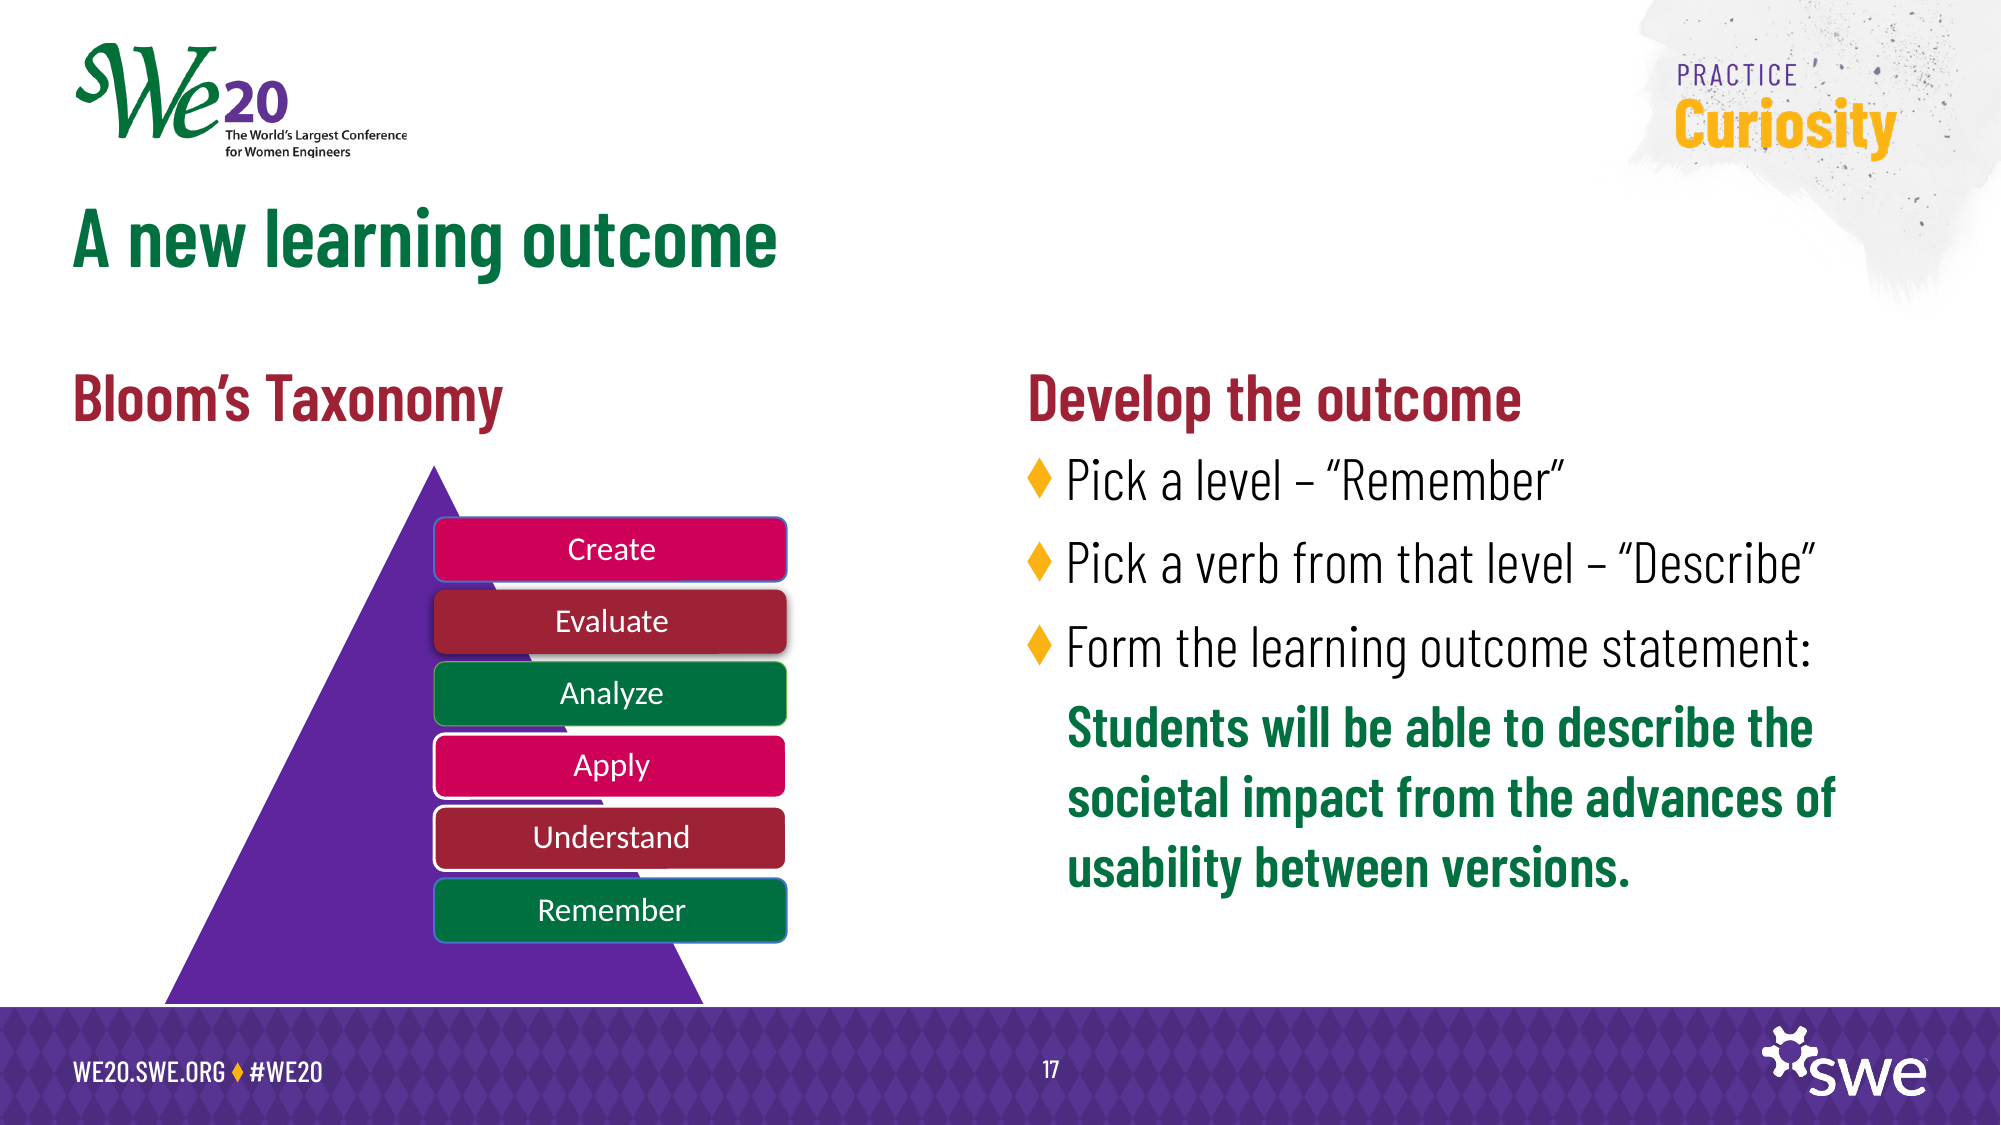

# A new learning outcome
Bloom’s Taxonomy
Develop the outcome
Pick a level – “Remember”
Pick a verb from that level – “Describe”
Form the learning outcome statement:

Create
Evaluate
Analyze
Apply
Understand
Remember
Students will be able to describe the societal impact from the advances of usability between versions.
17
WE20.SWE.ORG    #WE20